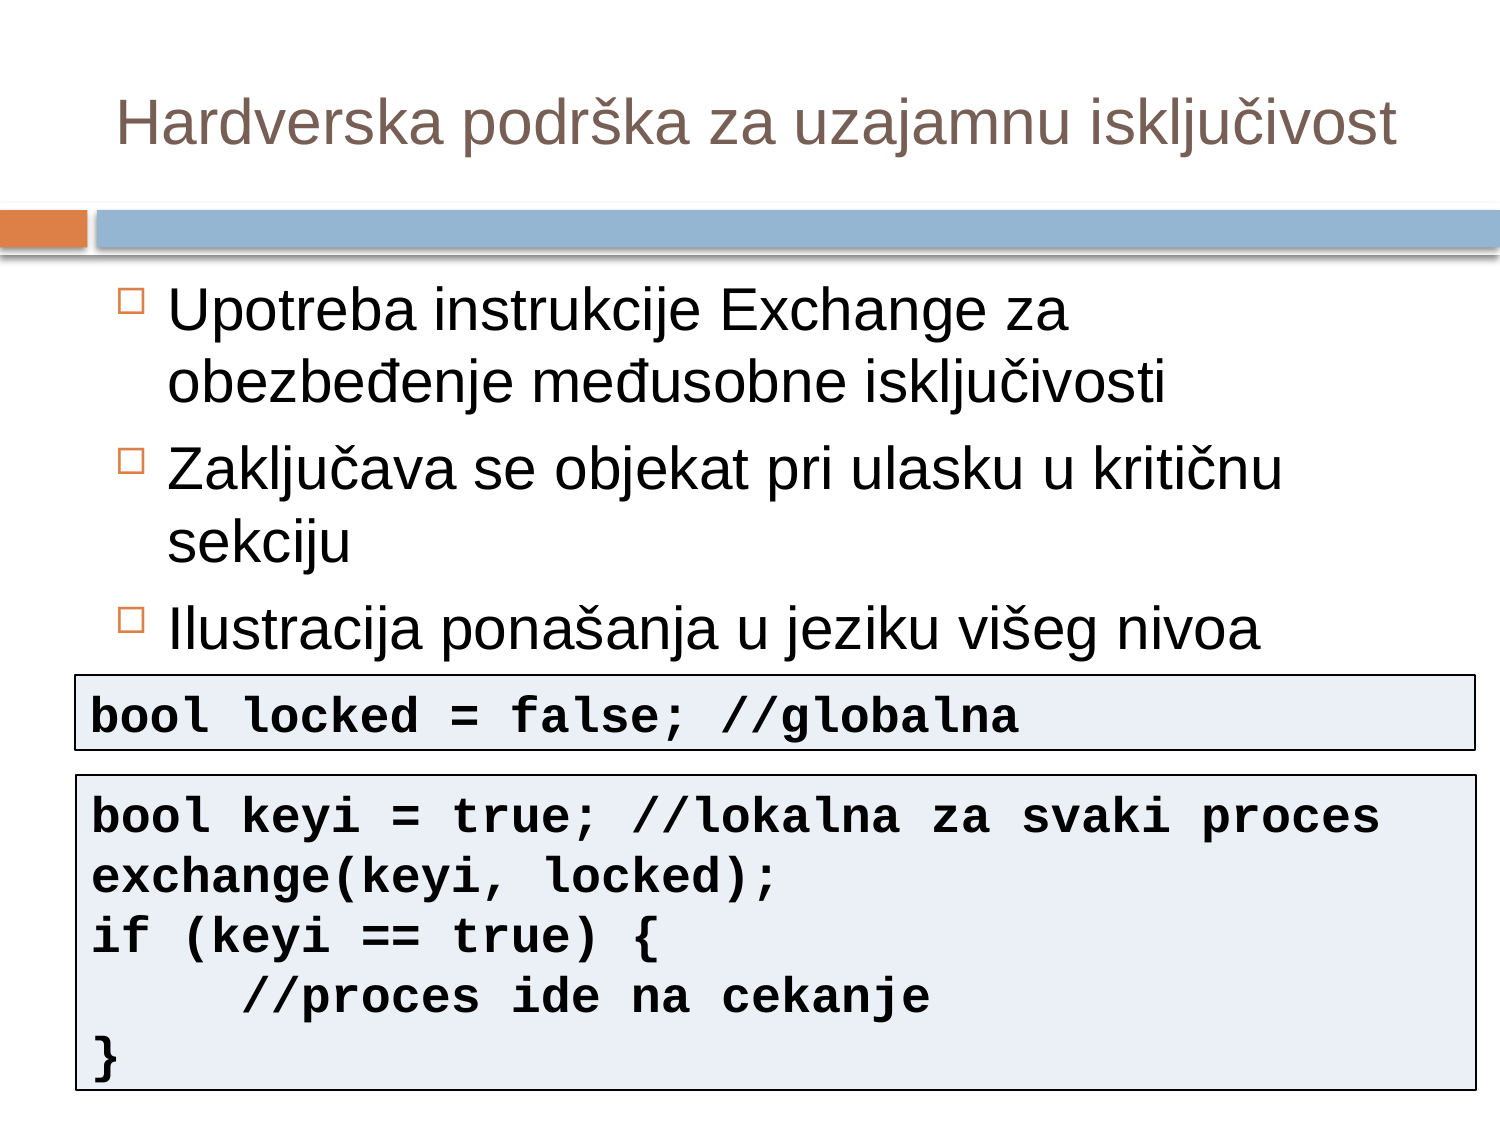

# Hardverska podrška za uzajamnu isključivost
Upotreba instrukcije Exchange za obezbeđenje međusobne isključivosti
Zaključava se objekat pri ulasku u kritičnu sekciju
Ilustracija ponašanja u jeziku višeg nivoa

bool locked = false; //globalna
bool keyi = true; //lokalna za svaki proces
exchange(keyi, locked);
if (keyi == true) {
	//proces ide na cekanje
}